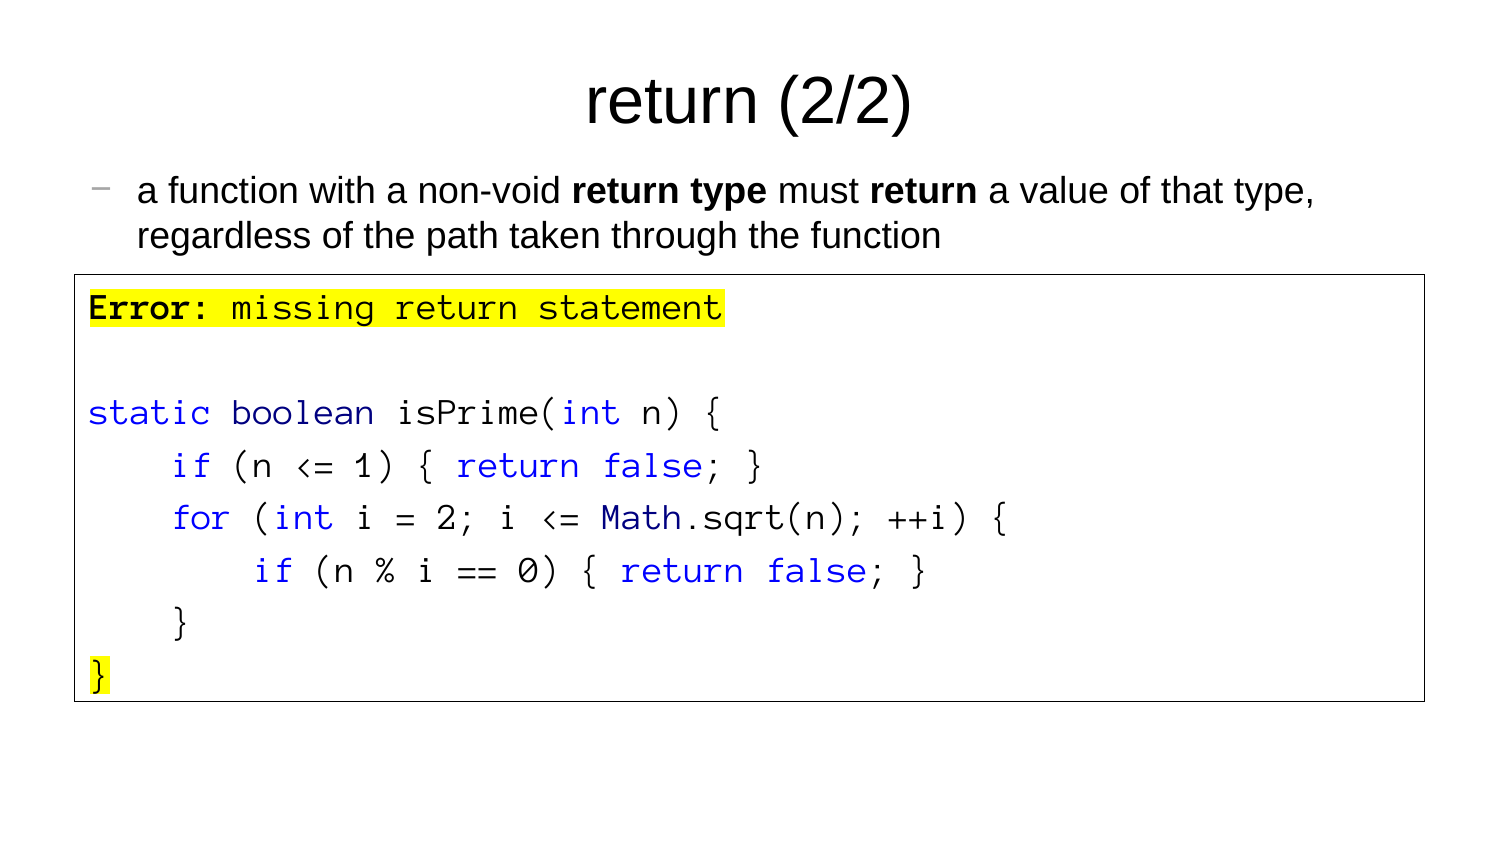

# return (2/2)
a function with a non-void return type must return a value of that type, regardless of the path taken through the function
Error: missing return statement

static boolean isPrime(int n) {
    if (n <= 1) { return false; }
    for (int i = 2; i <= Math.sqrt(n); ++i) {
        if (n % i == 0) { return false; }
    }
}